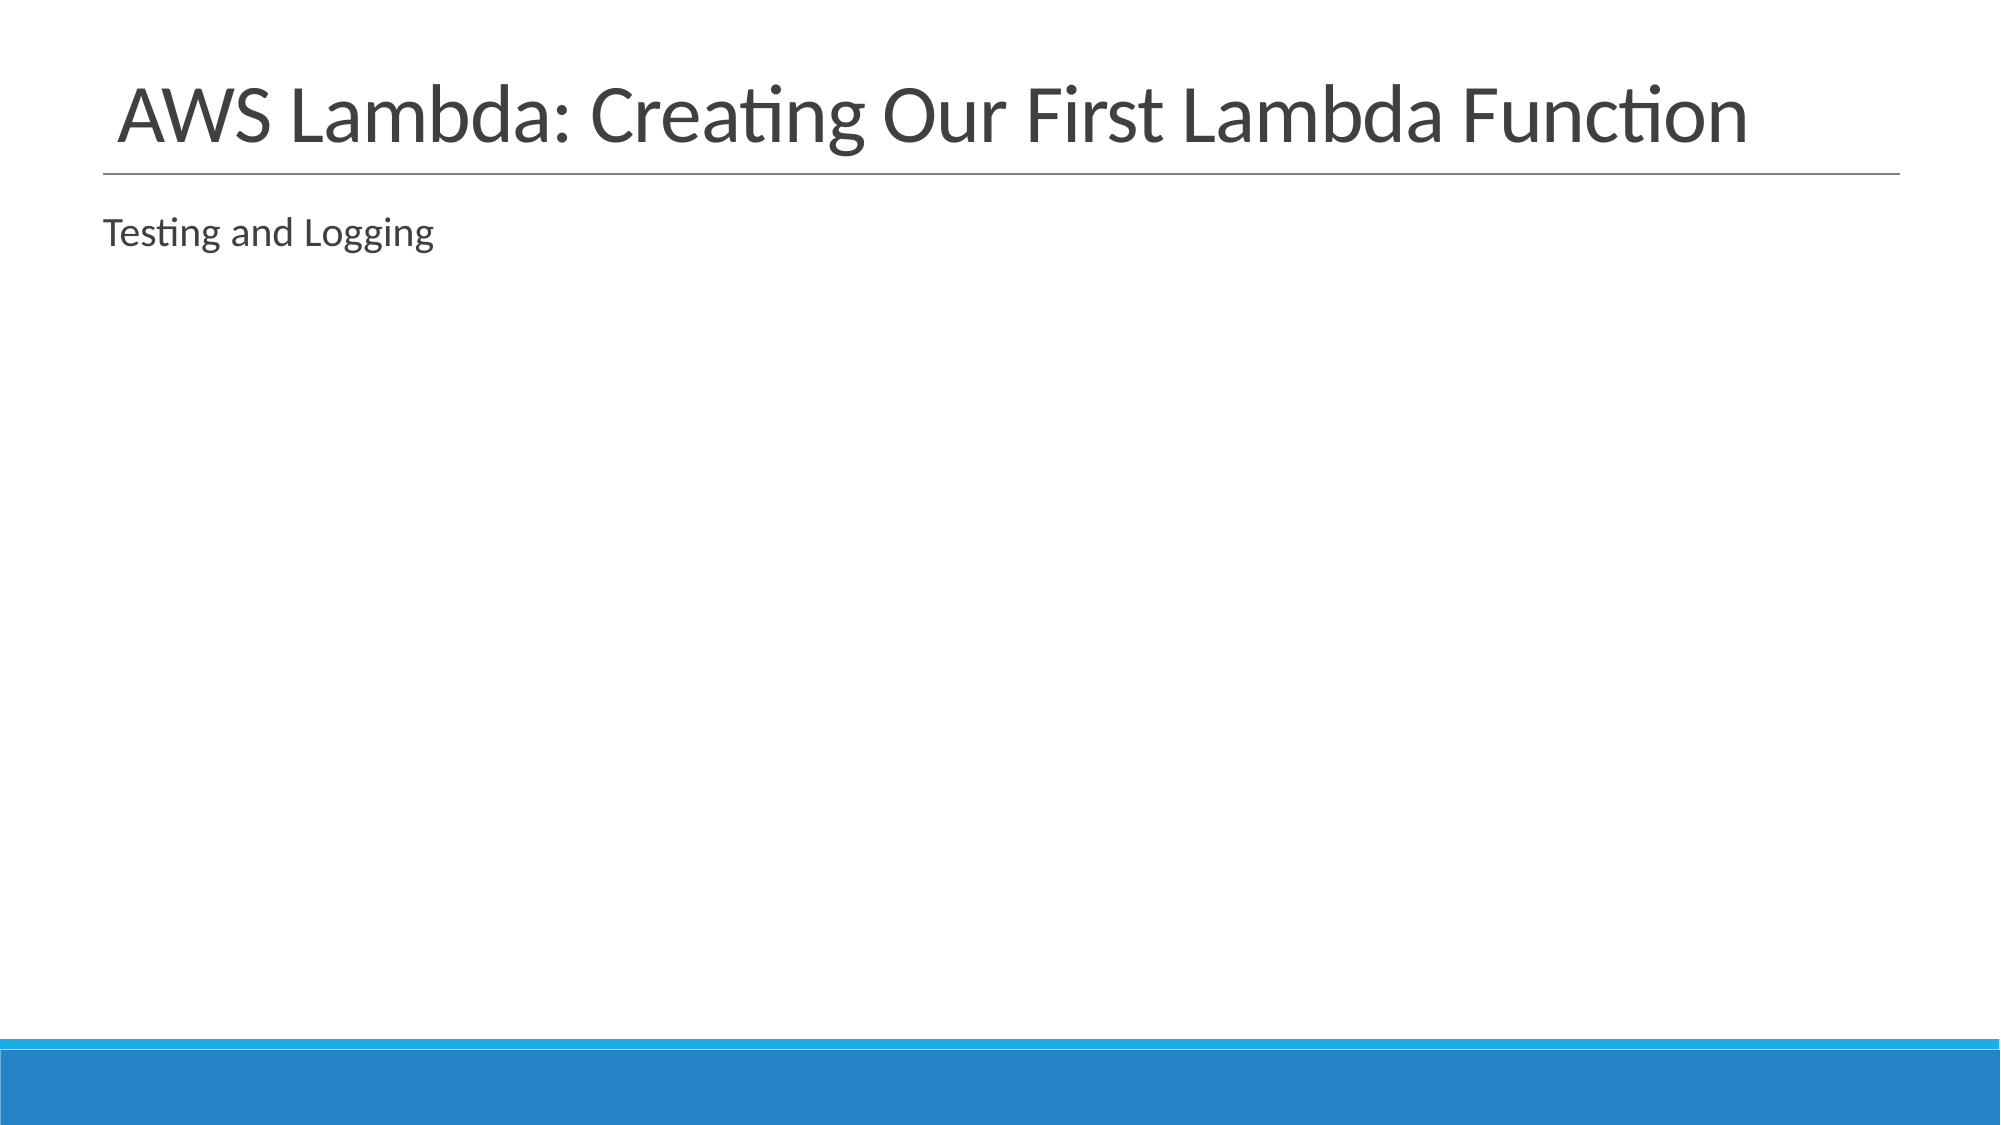

# AWS Lambda: Creating Our First Lambda Function
Testing and Logging